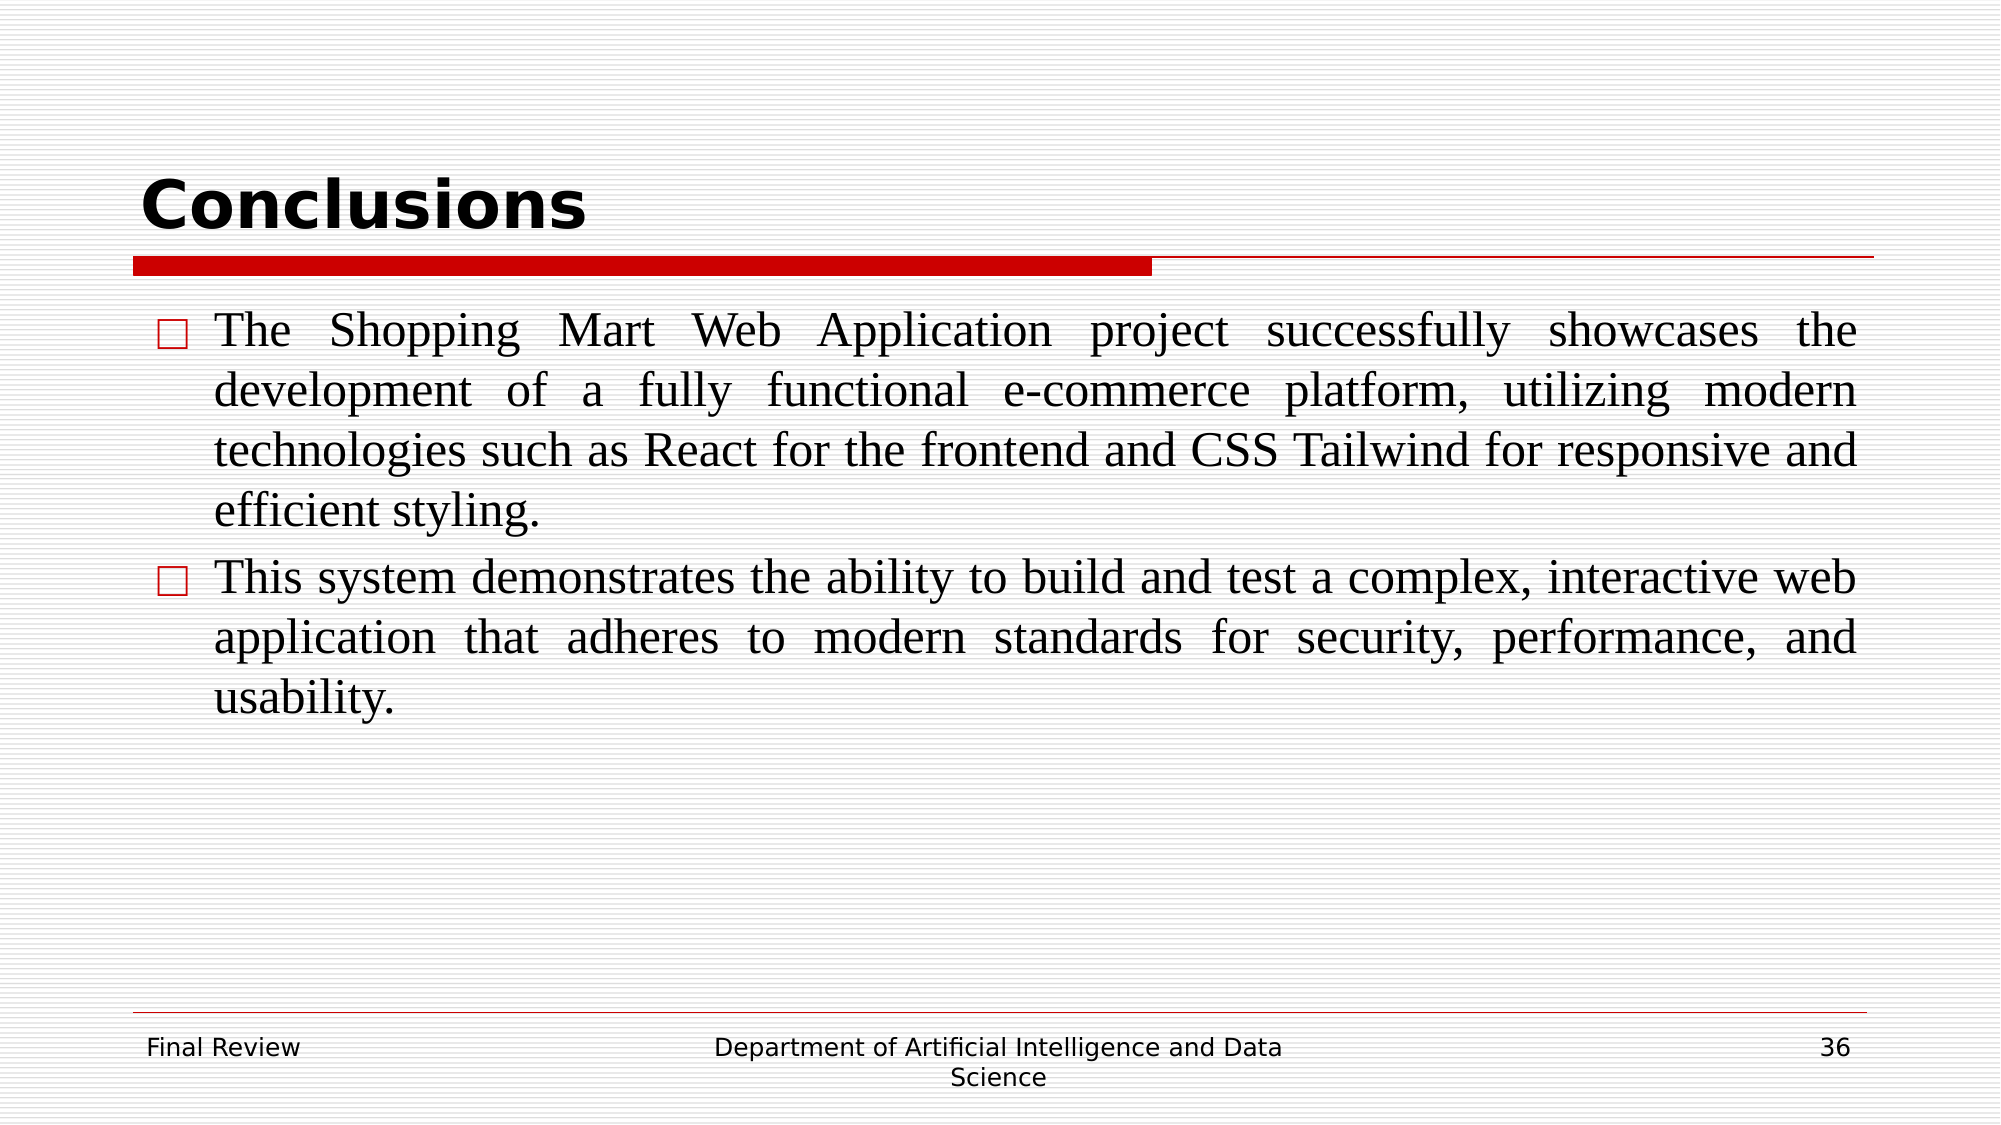

# Conclusions
The Shopping Mart Web Application project successfully showcases the development of a fully functional e-commerce platform, utilizing modern technologies such as React for the frontend and CSS Tailwind for responsive and efficient styling.
This system demonstrates the ability to build and test a complex, interactive web application that adheres to modern standards for security, performance, and usability.
Final Review

Department of Artificial Intelligence and Data Science
36